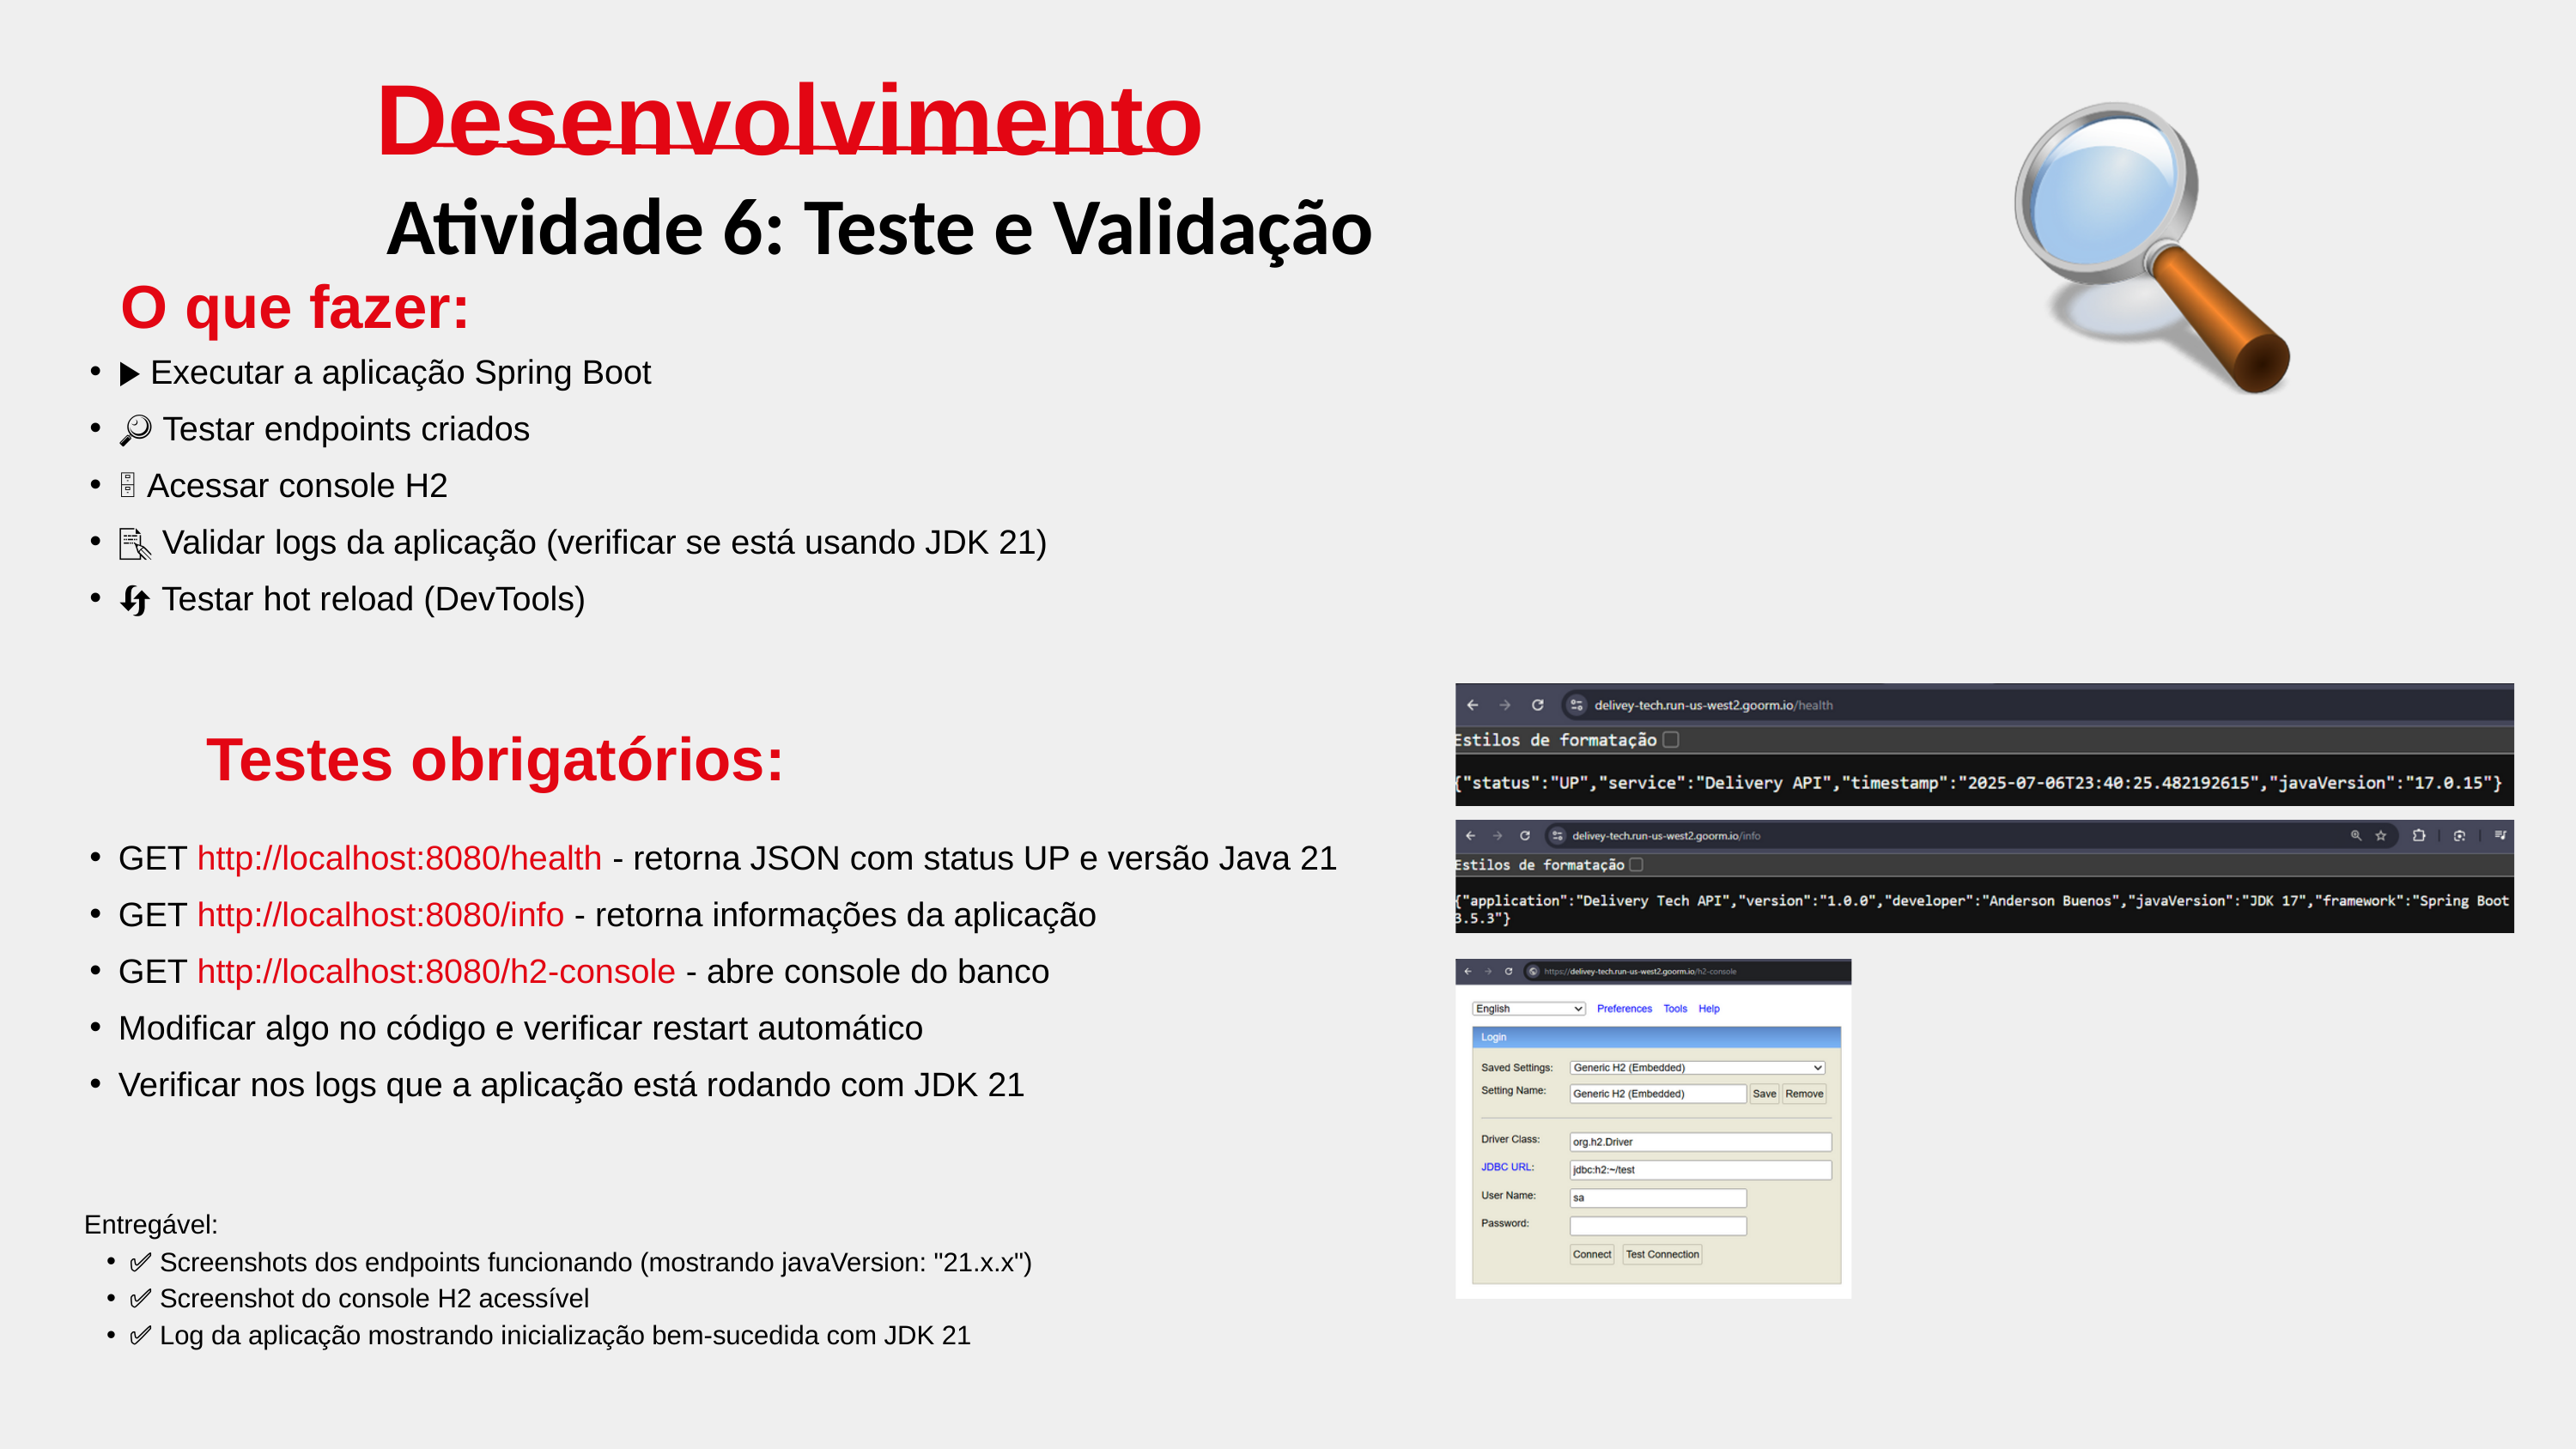

Desenvolvimento

Atividade 6: Teste e Validação
O que fazer:
▶️ Executar a aplicação Spring Boot
🔎 Testar endpoints criados
🗄️ Acessar console H2
📝 Validar logs da aplicação (verificar se está usando JDK 21)
🔄 Testar hot reload (DevTools)

Testes obrigatórios:

GET http://localhost:8080/health - retorna JSON com status UP e versão Java 21
GET http://localhost:8080/info - retorna informações da aplicação
GET http://localhost:8080/h2-console - abre console do banco
Modificar algo no código e verificar restart automático
Verificar nos logs que a aplicação está rodando com JDK 21

Entregável:
✅ Screenshots dos endpoints funcionando (mostrando javaVersion: "21.x.x")
✅ Screenshot do console H2 acessível
✅ Log da aplicação mostrando inicialização bem-sucedida com JDK 21